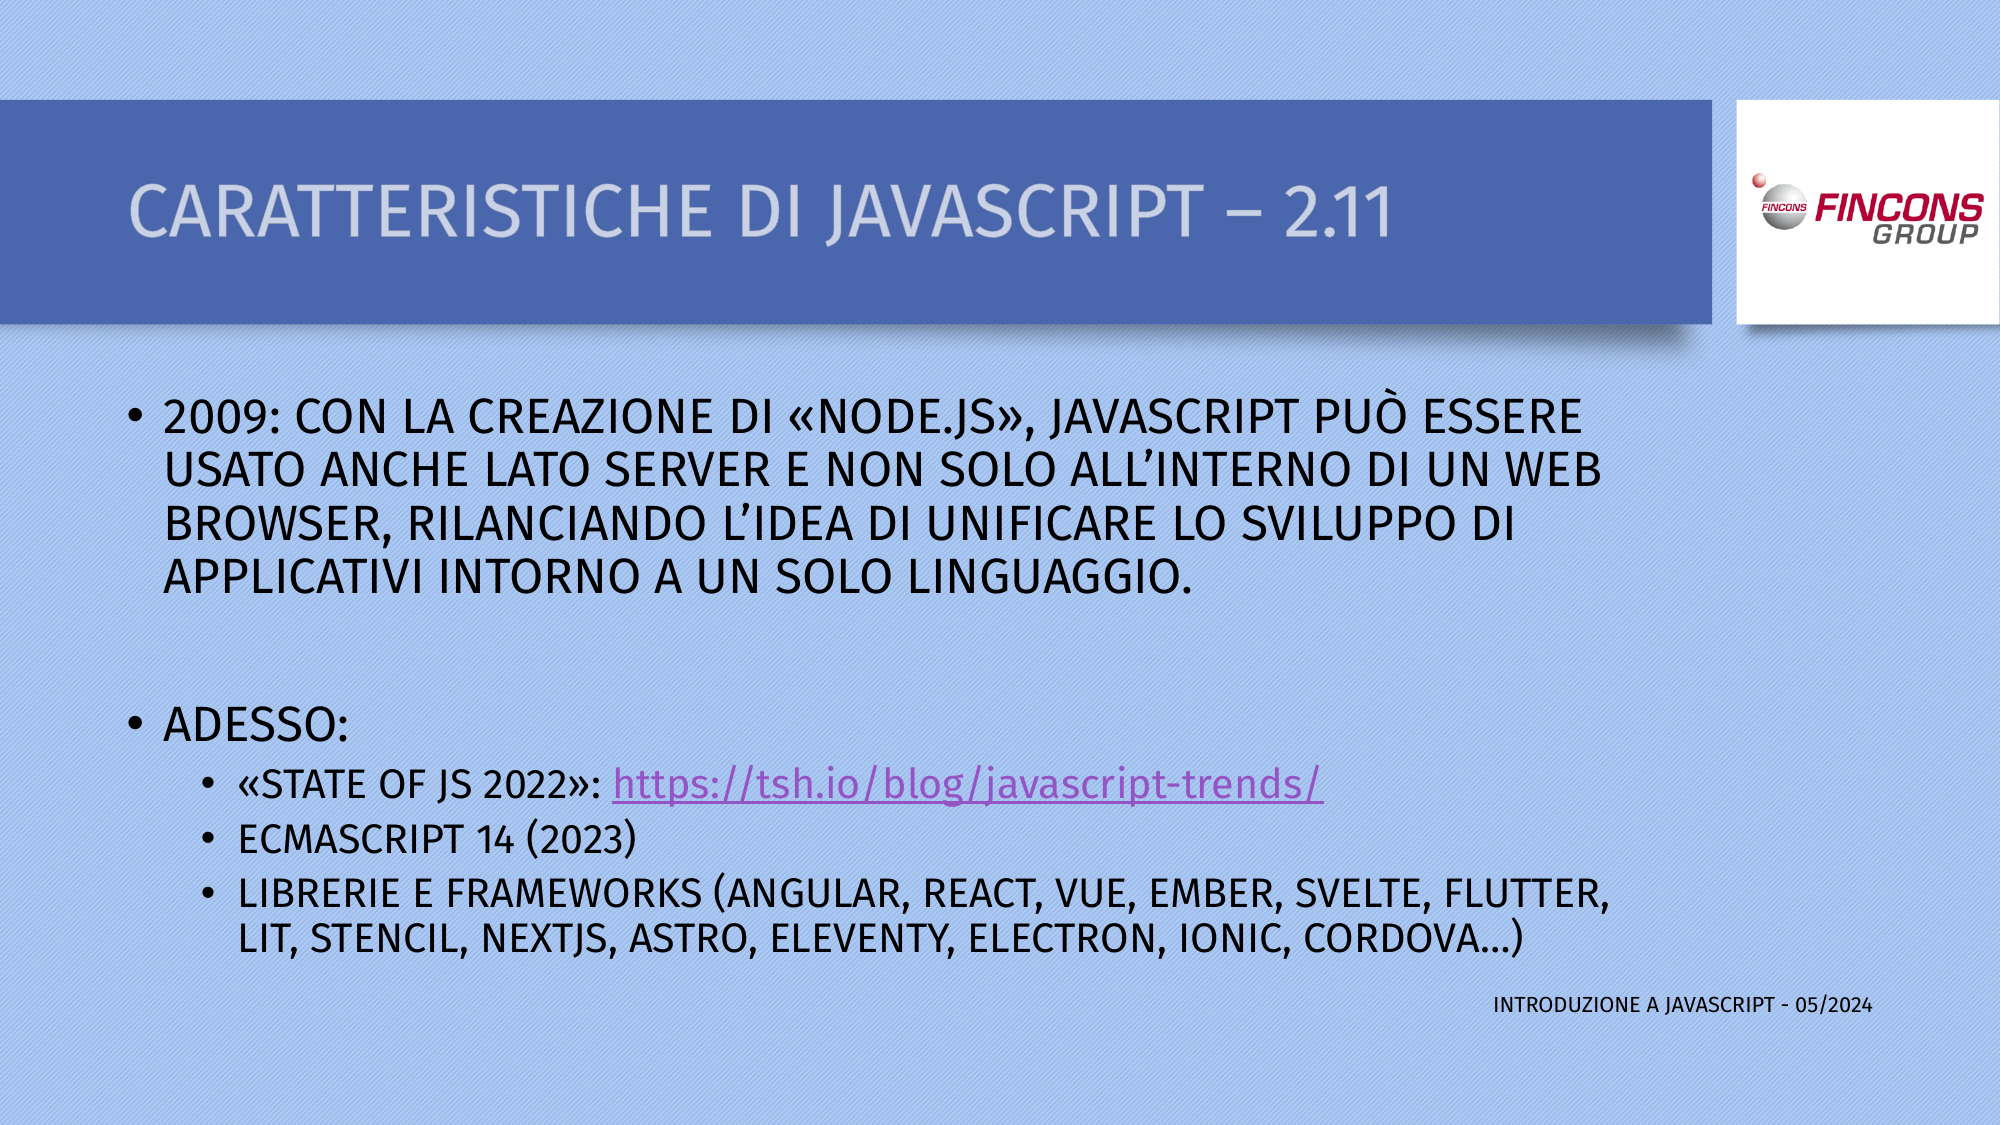

# CARATTERISTICHE DI JAVASCRIPT – 2.11
2009: CON LA CREAZIONE DI «NODE.JS», JAVASCRIPT PUÒ ESSERE USATO ANCHE LATO SERVER E NON SOLO ALL’INTERNO DI UN WEB BROWSER, RILANCIANDO L’IDEA DI UNIFICARE LO SVILUPPO DI APPLICATIVI INTORNO A UN SOLO LINGUAGGIO.

ADESSO:
«STATE OF JS 2022»: https://tsh.io/blog/javascript-trends/
ECMASCRIPT 14 (2023)
LIBRERIE E FRAMEWORKS (ANGULAR, REACT, VUE, EMBER, SVELTE, FLUTTER, LIT, STENCIL, NEXTJS, ASTRO, ELEVENTY, ELECTRON, IONIC, CORDOVA…)
INTRODUZIONE A JAVASCRIPT - 05/2024